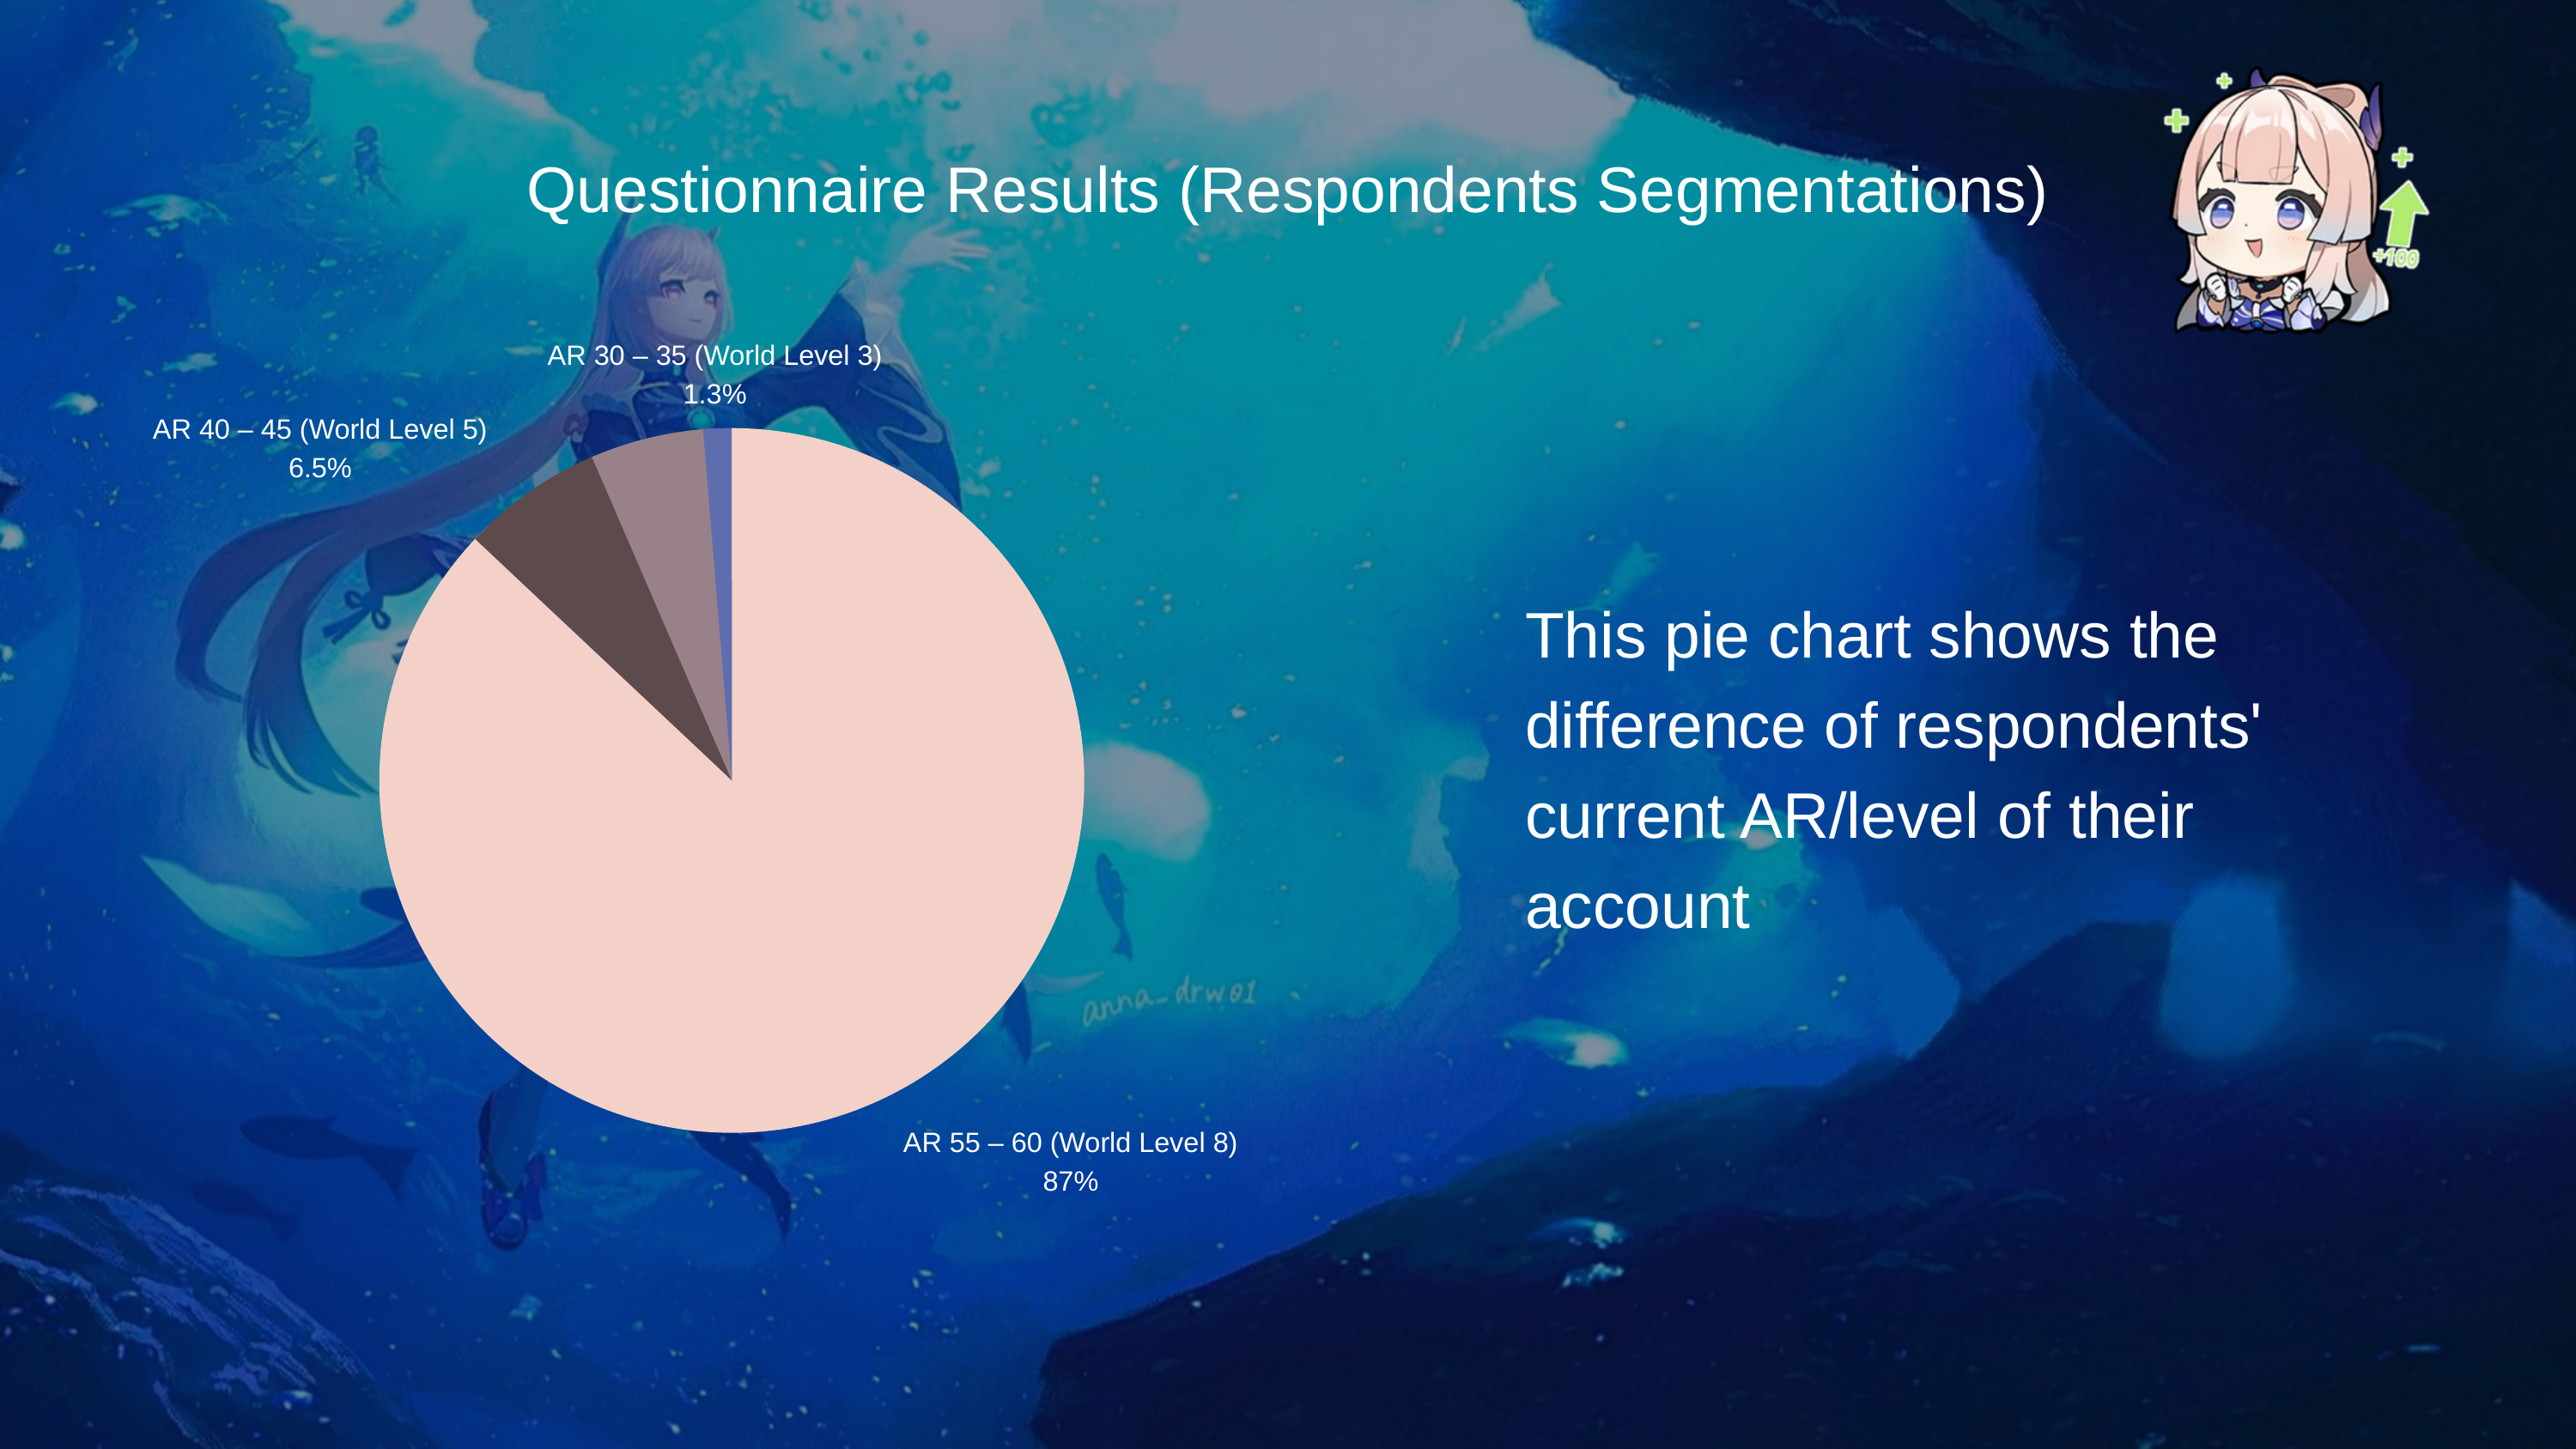

Questionnaire Results (Respondents Segmentations)
AR 30 – 35 (World Level 3)
1.3%
AR 40 – 45 (World Level 5)
6.5%

AR 55 – 60 (World Level 8)
87%
This pie chart shows the difference of respondents' current AR/level of their account